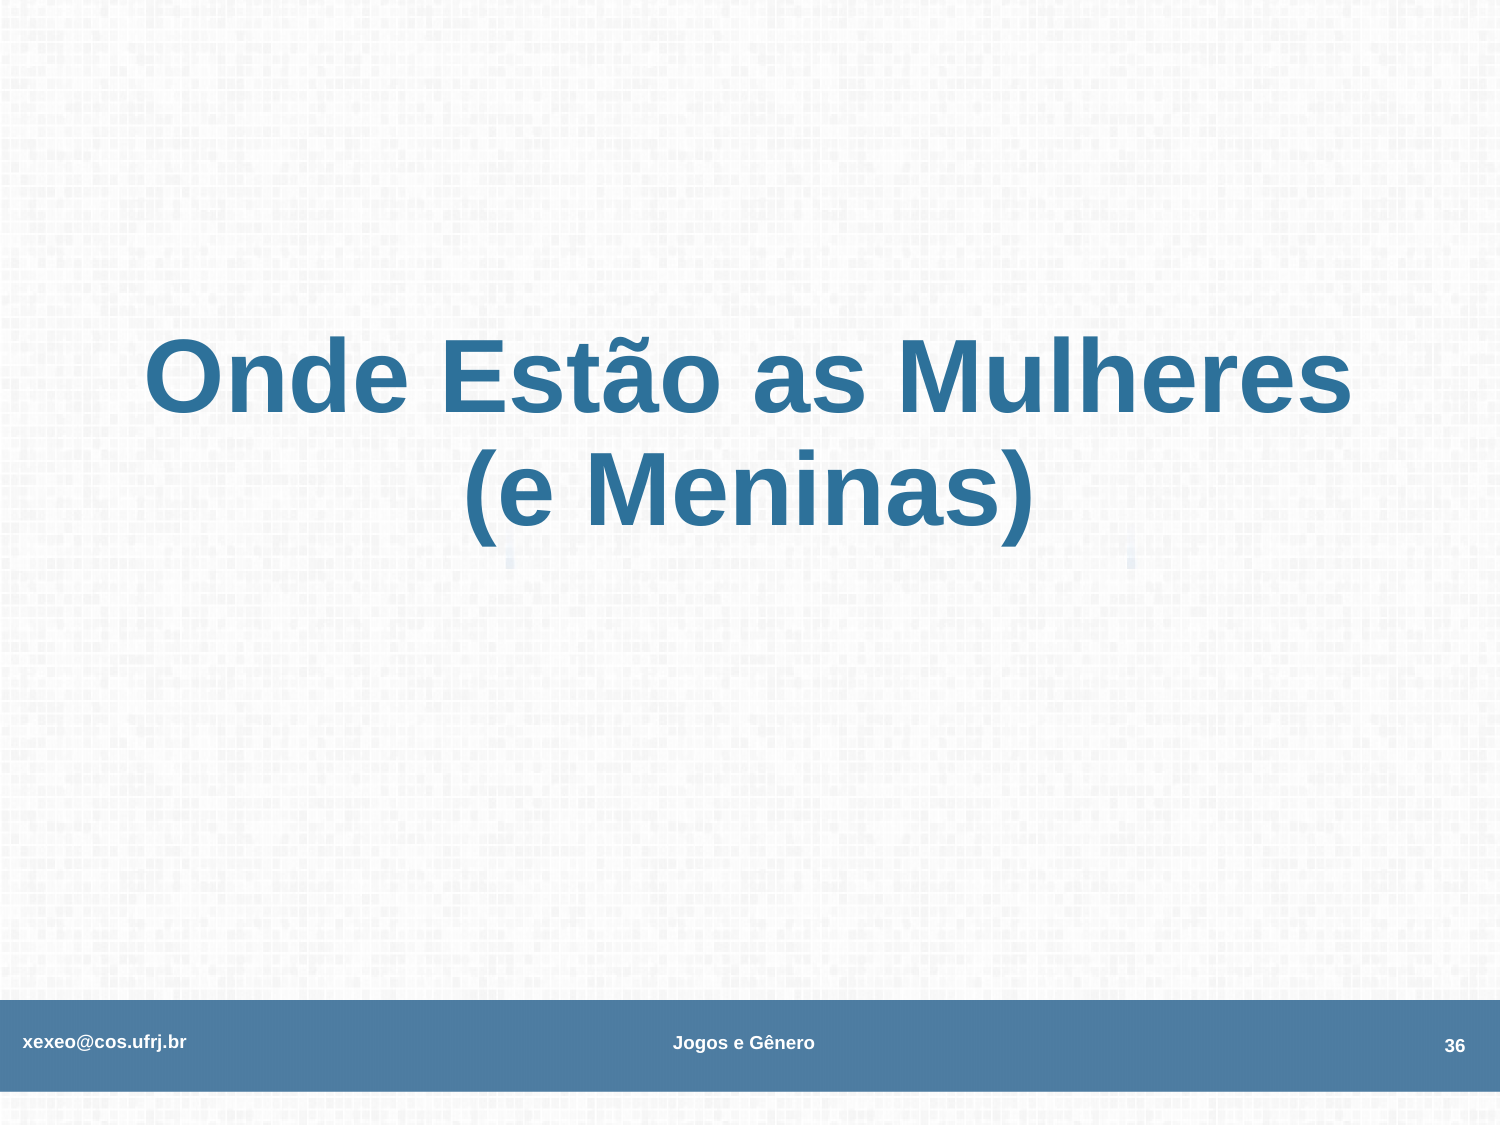

# Onde Estão as Mulheres (e Meninas)

xexeo@cos.ufrj.br
Jogos e Gênero
36